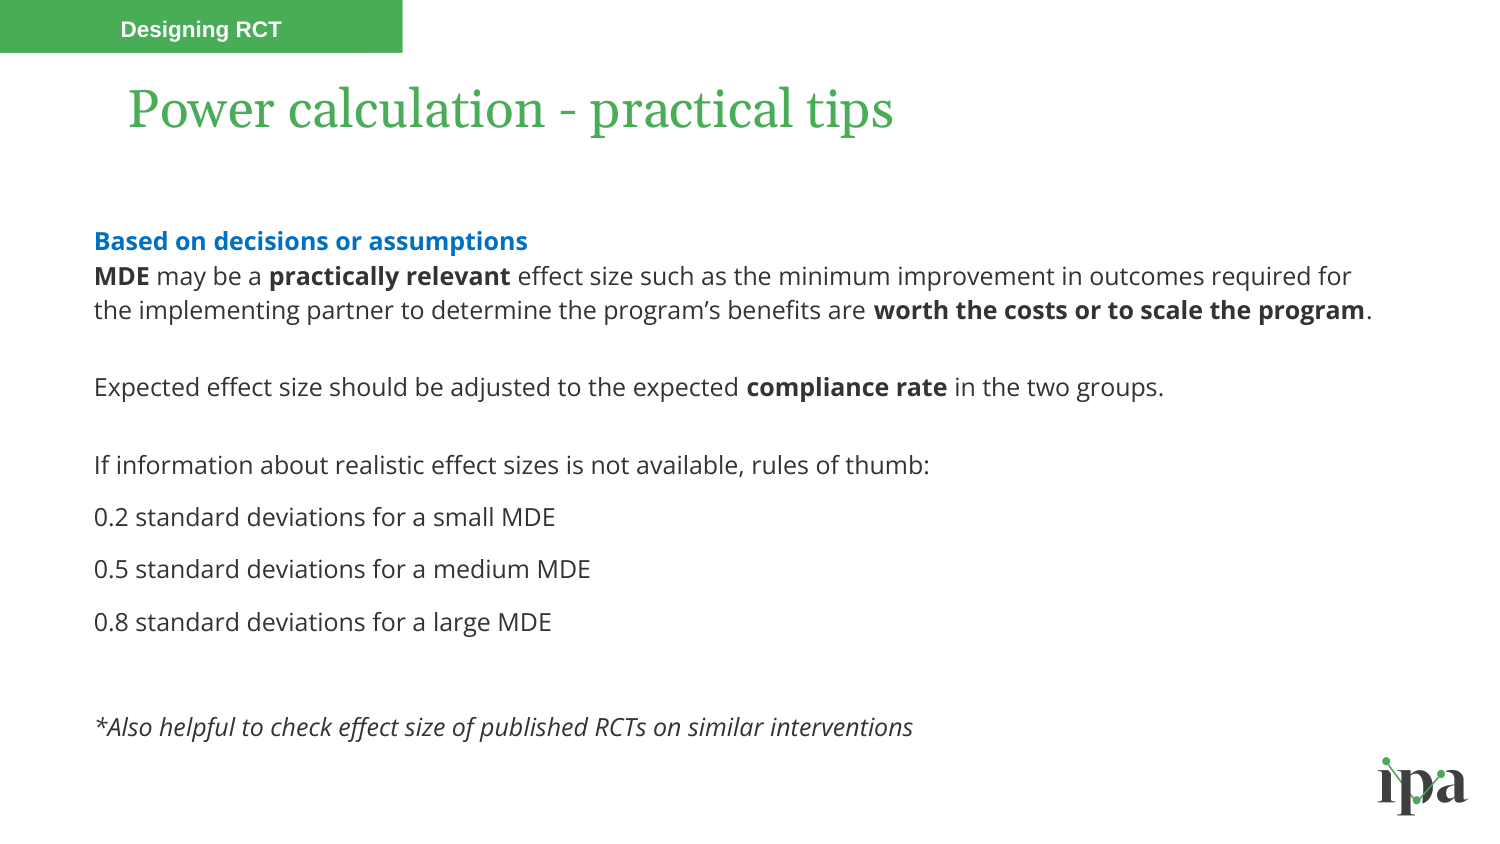

When RCT
Designing RCT
# Power calculation - practical tips
Based on decisions or assumptions
MDE may be a practically relevant effect size such as the minimum improvement in outcomes required for the implementing partner to determine the program’s benefits are worth the costs or to scale the program.
Expected effect size should be adjusted to the expected compliance rate in the two groups.
If information about realistic effect sizes is not available, rules of thumb:
0.2 standard deviations for a small MDE
0.5 standard deviations for a medium MDE
0.8 standard deviations for a large MDE

*Also helpful to check effect size of published RCTs on similar interventions